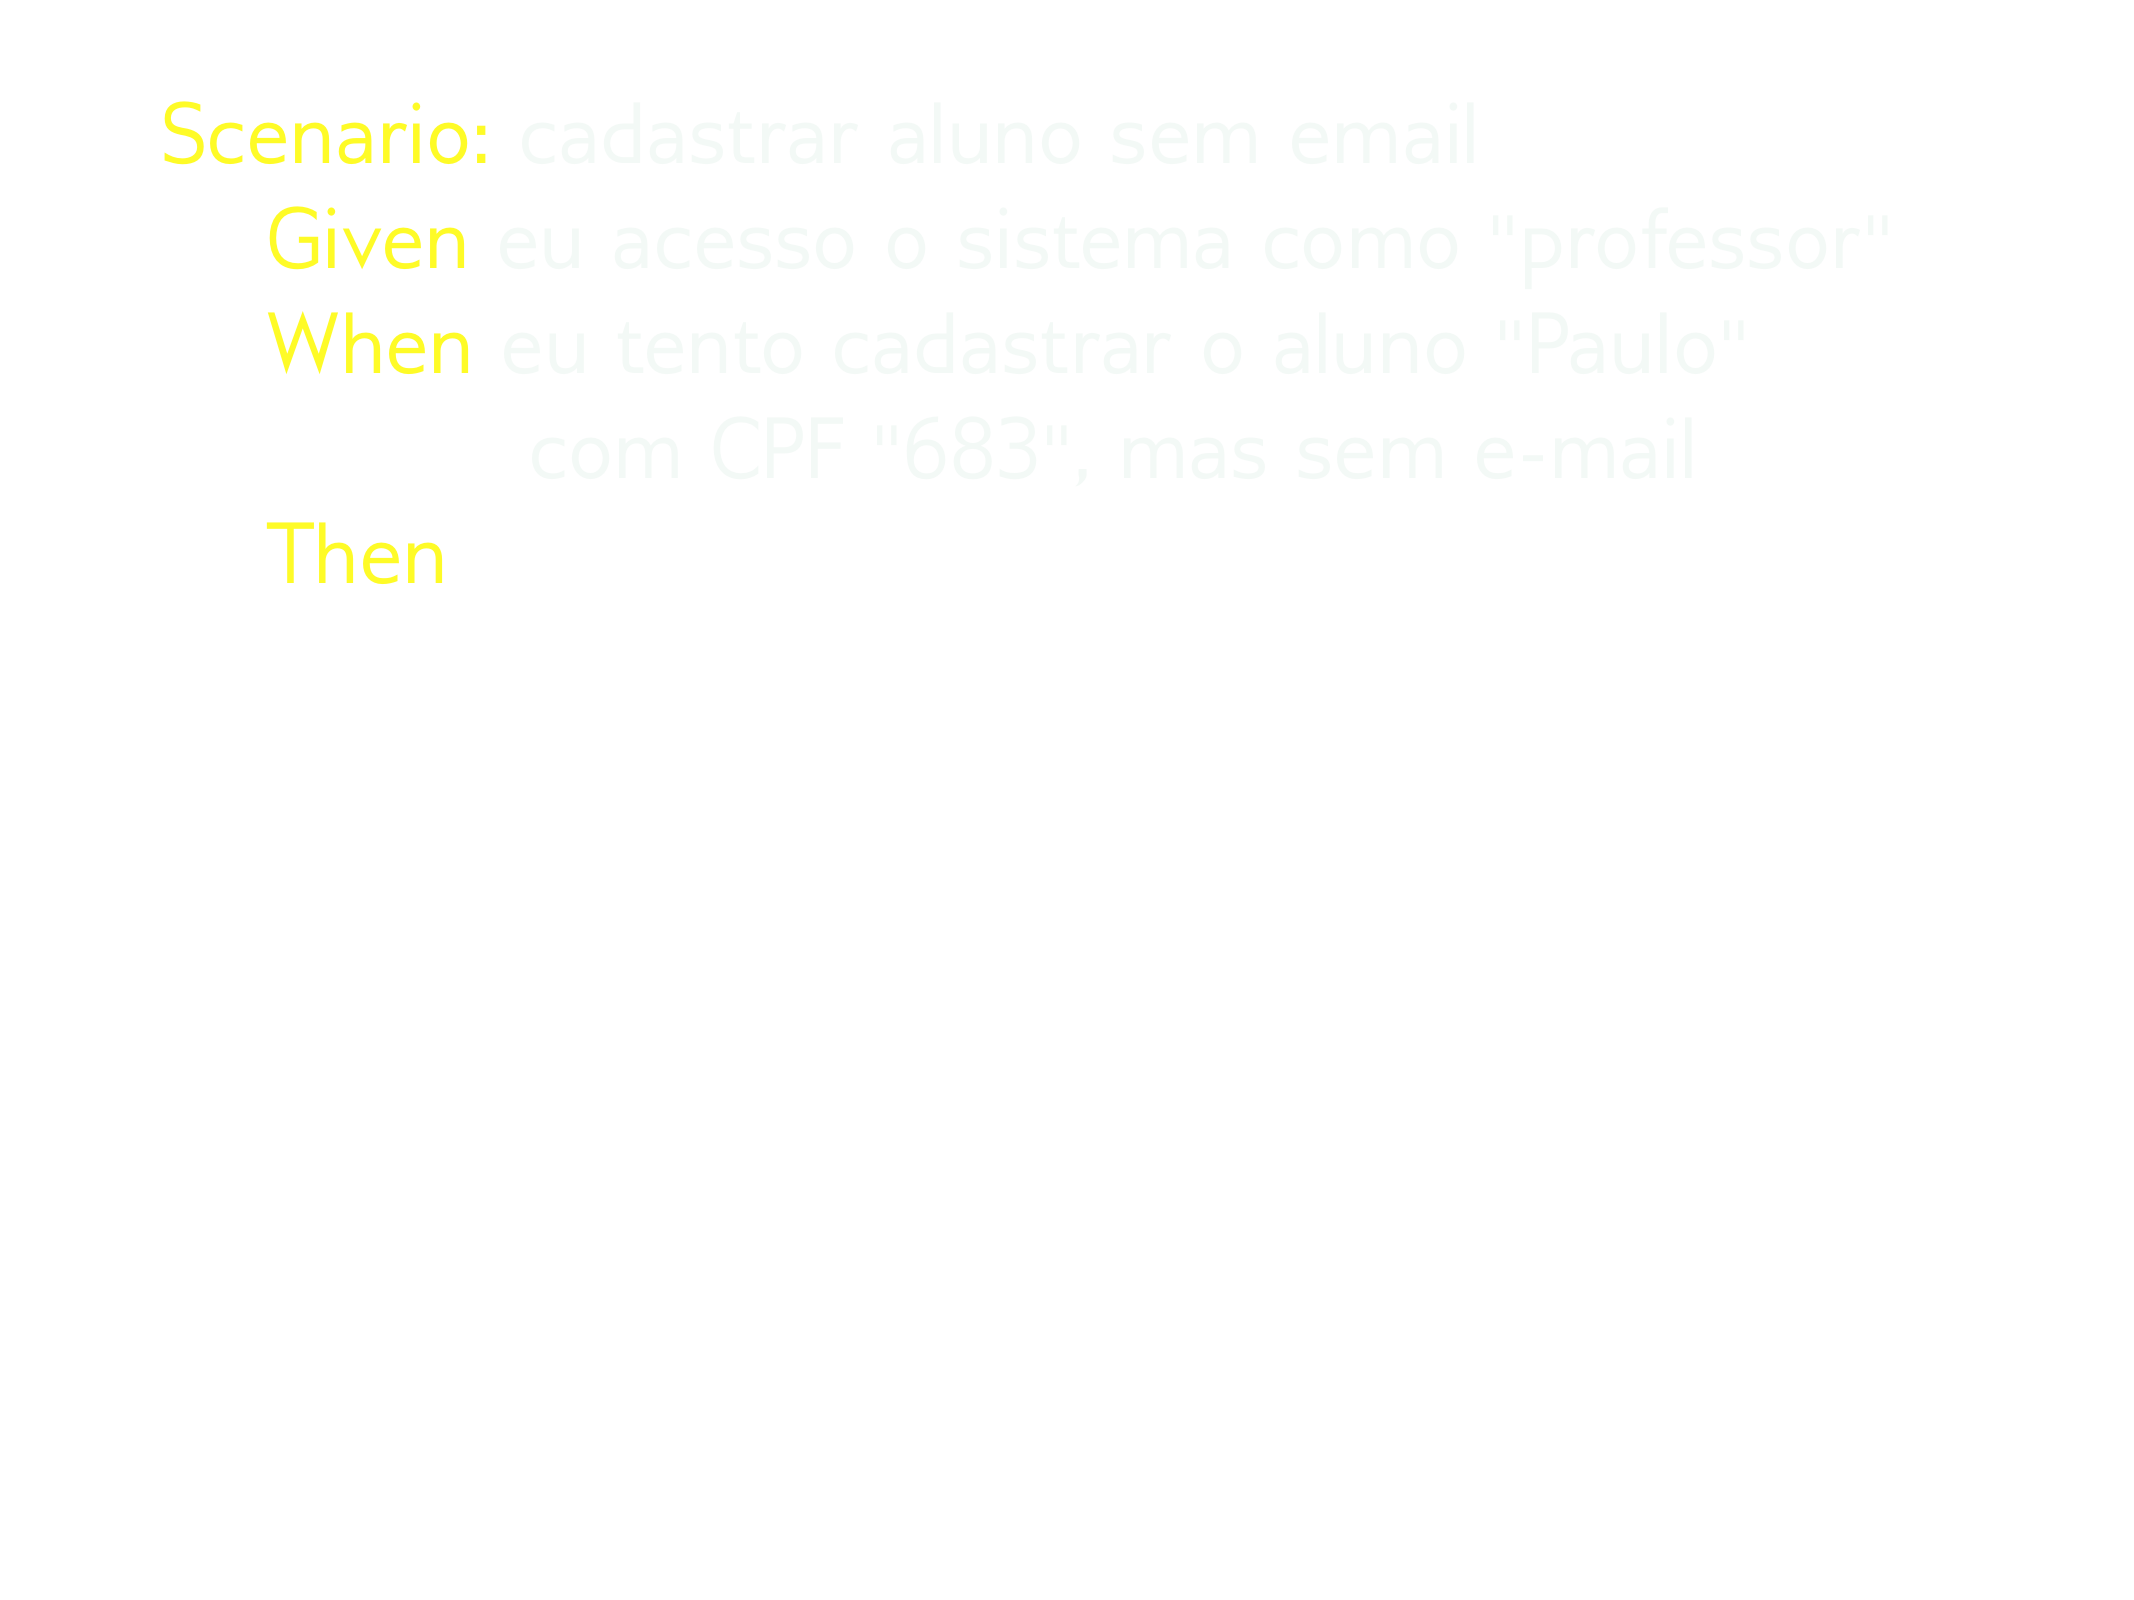

Scenario: cadastrar aluno sem email
    Given eu acesso o sistema como "professor"
    When eu tento cadastrar o aluno "Paulo"
              com CPF "683", mas sem e-mail
    Then o servidor retorna uma mensagem
            de erro